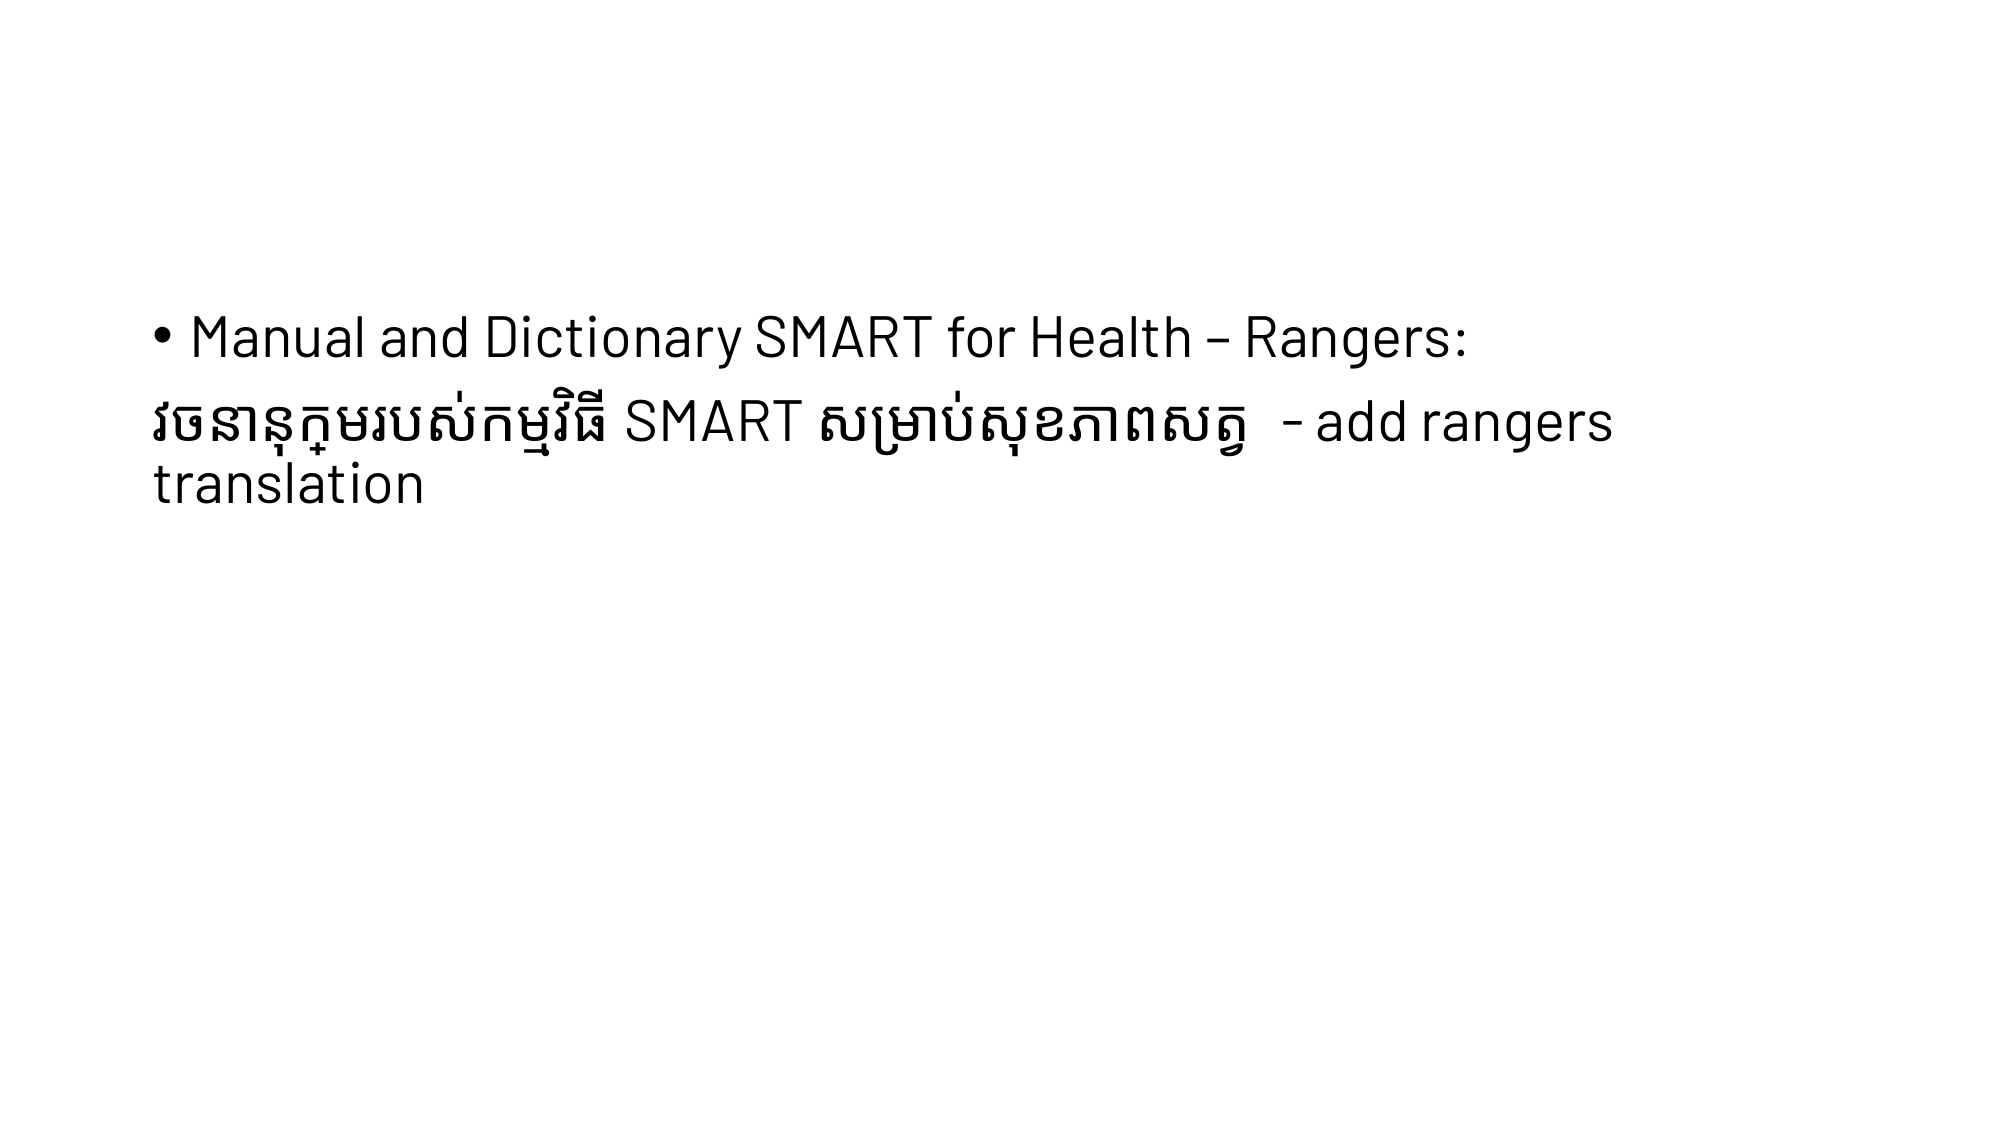

Manual and Dictionary SMART for Health – Rangers:
វចនានុក្រមរបស់កម្មវិធី SMART សម្រាប់សុខភាពសត្វ  - add rangers translation